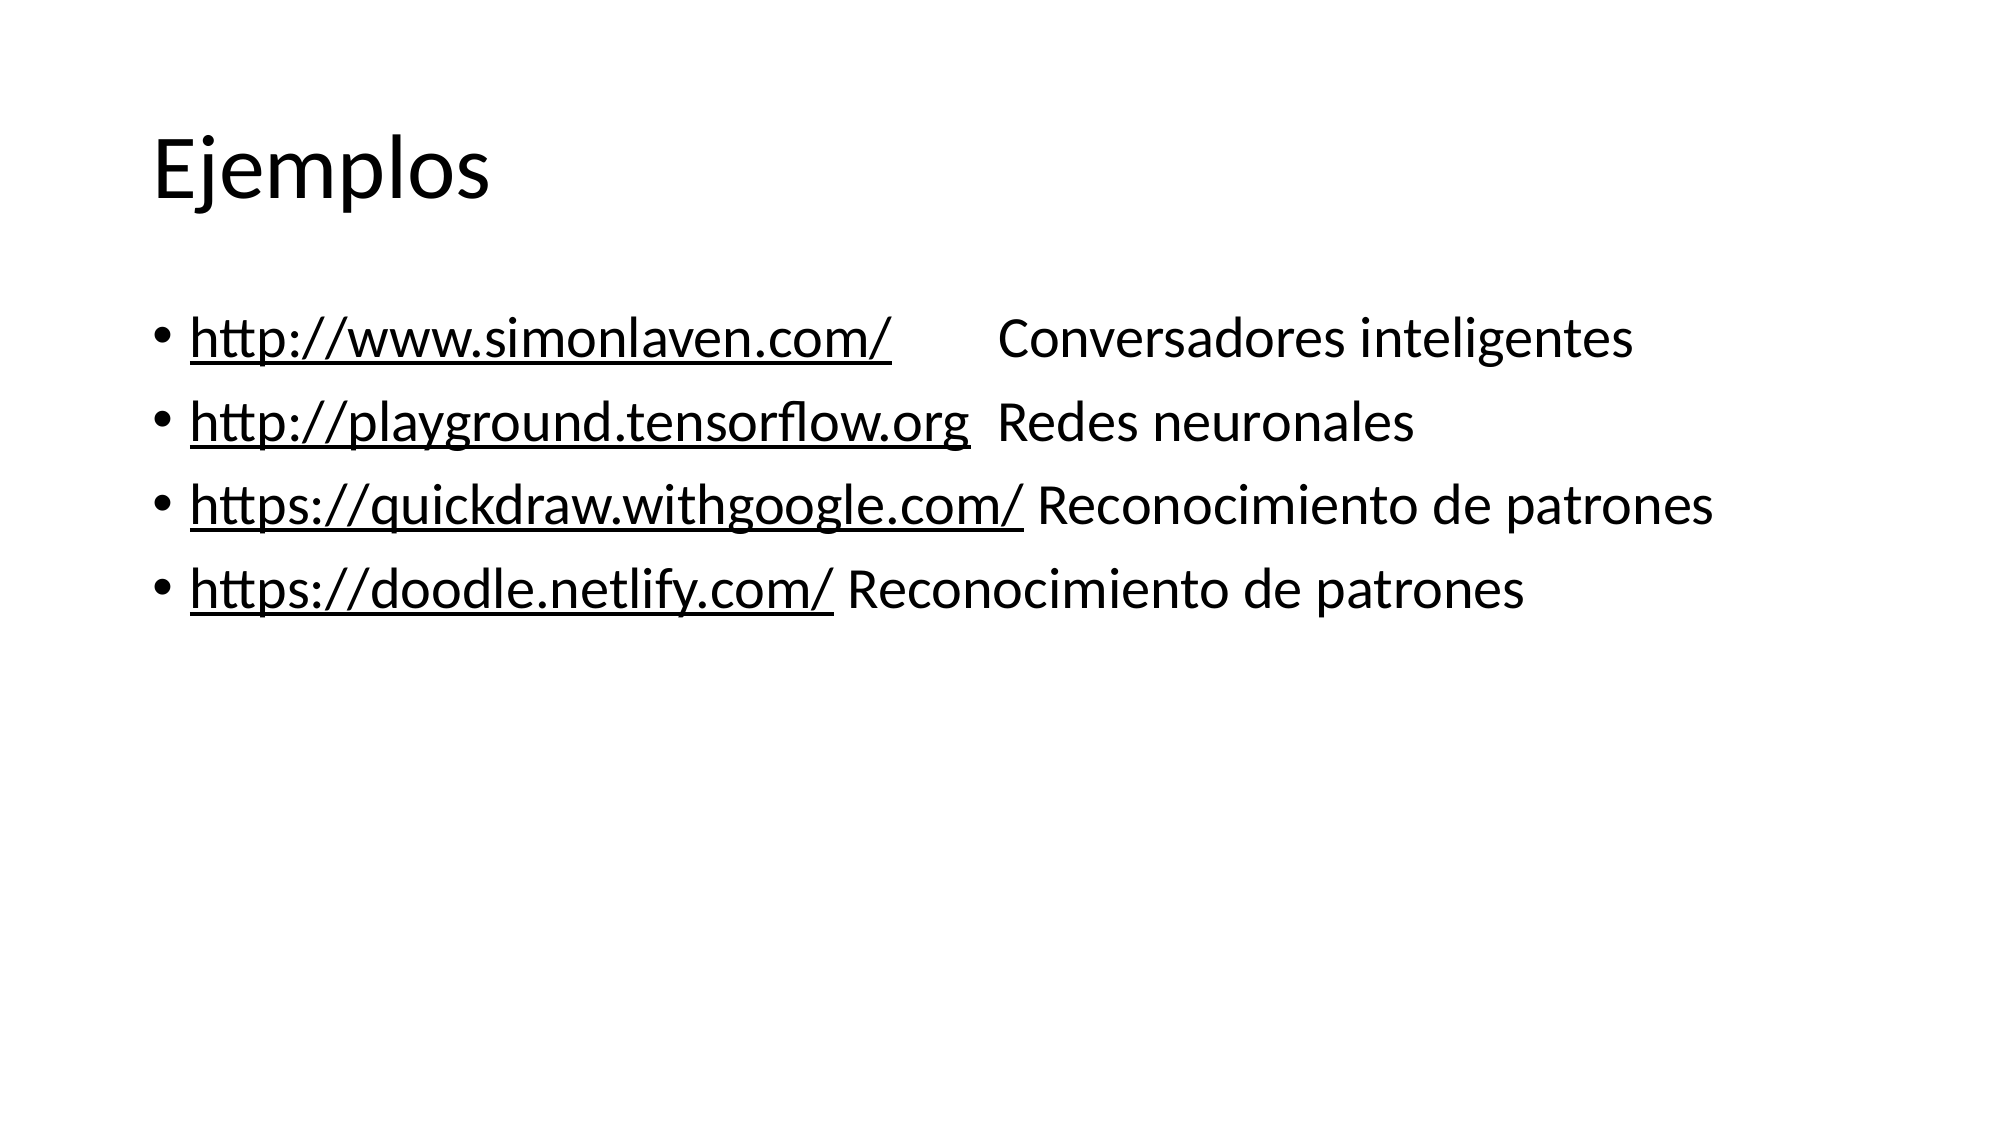

# Ejemplos
http://www.simonlaven.com/        Conversadores inteligentes
http://playground.tensorflow.org  Redes neuronales
https://quickdraw.withgoogle.com/ Reconocimiento de patrones
https://doodle.netlify.com/ Reconocimiento de patrones